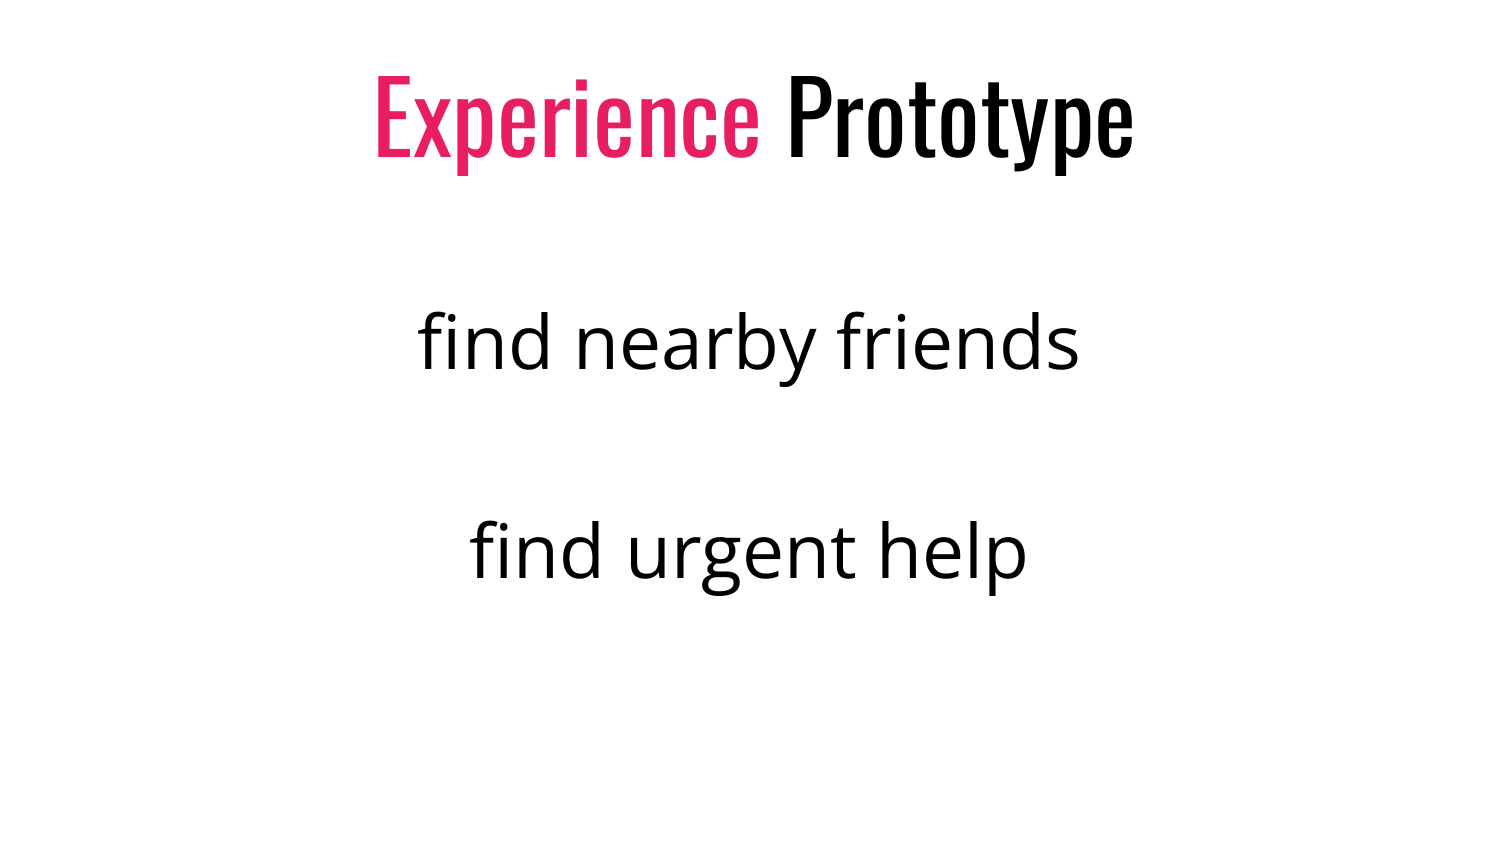

Experience Prototype
find nearby friends
find urgent help